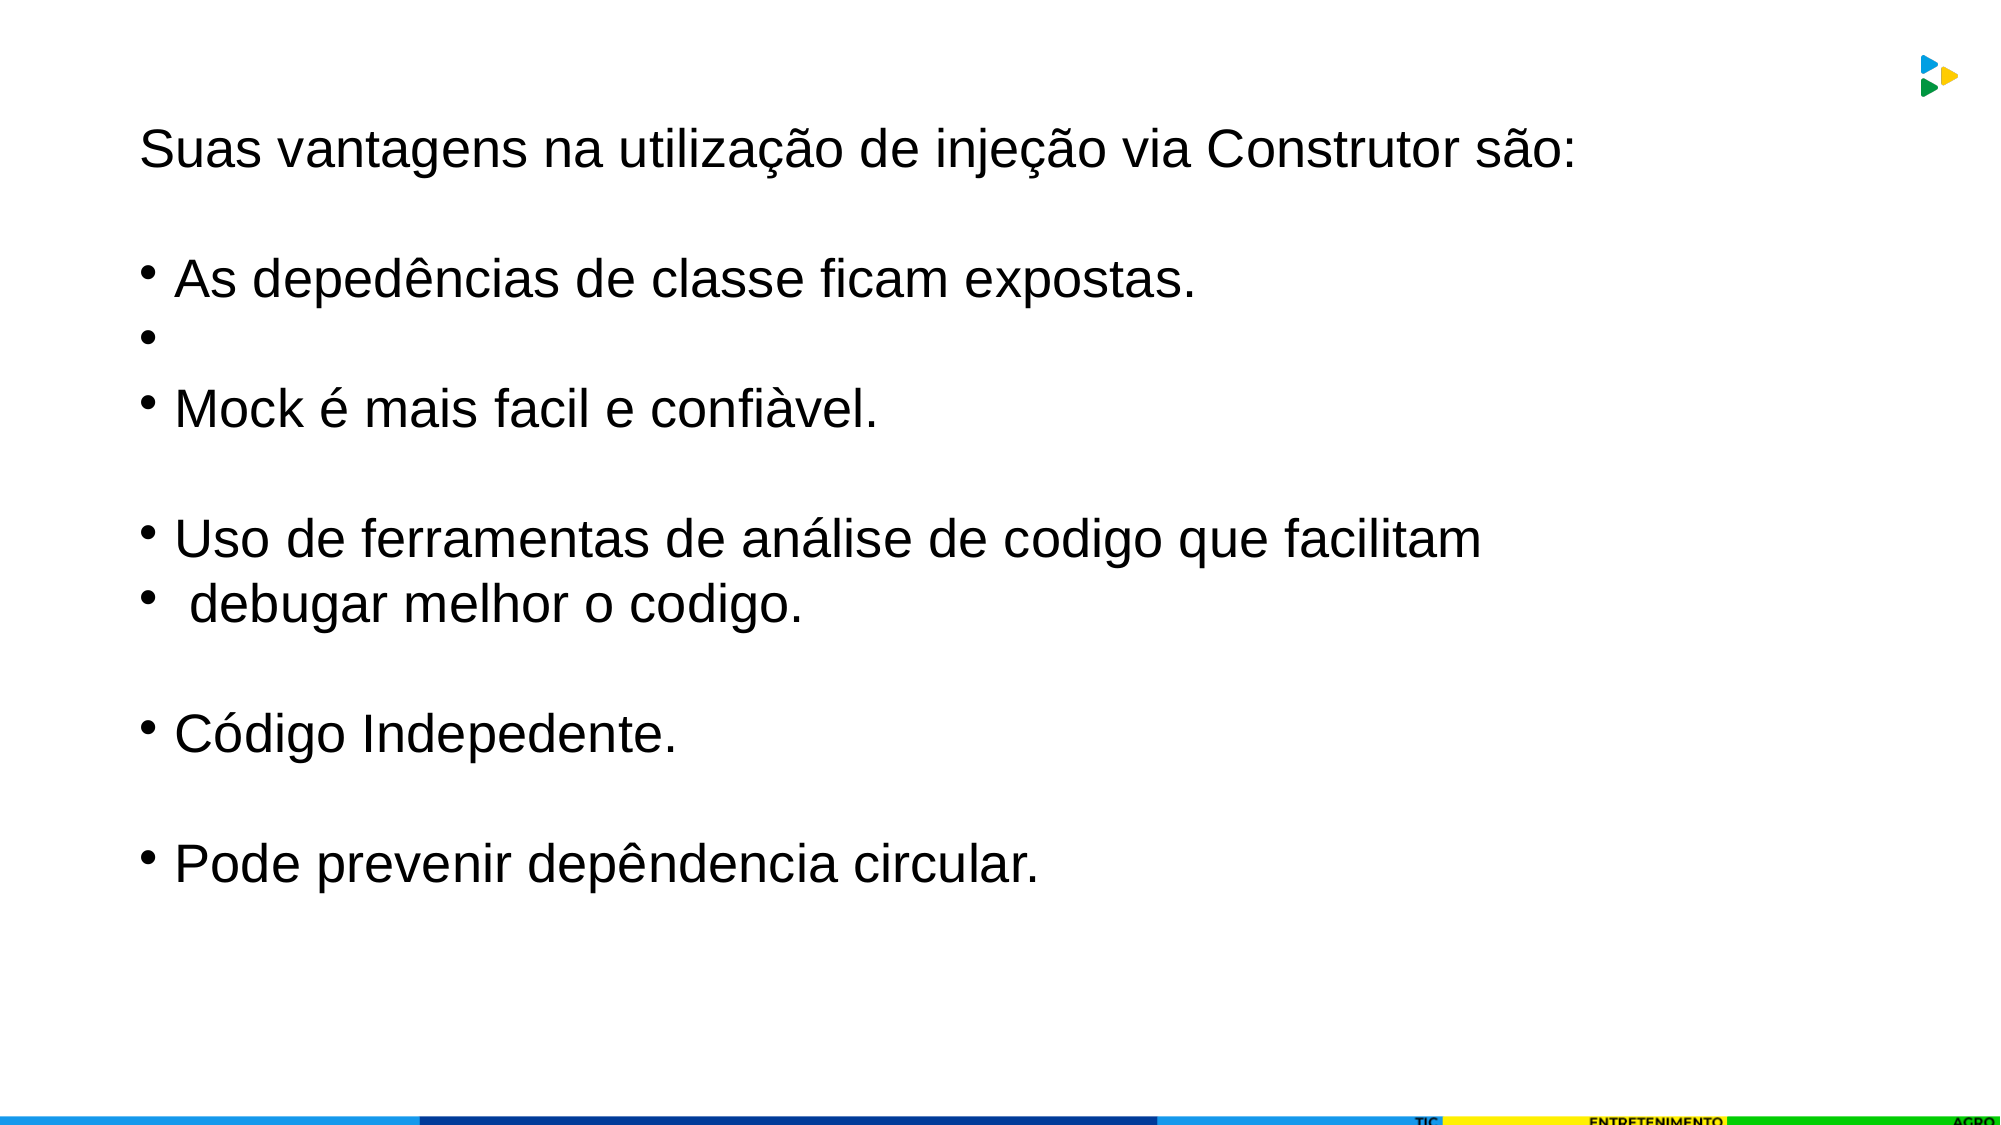

Suas vantagens na utilização de injeção via Construtor são:

As depedências de classe ficam expostas.

Mock é mais facil e confiàvel.

Uso de ferramentas de análise de codigo que facilitam
 debugar melhor o codigo.

Código Indepedente.

Pode prevenir depêndencia circular.